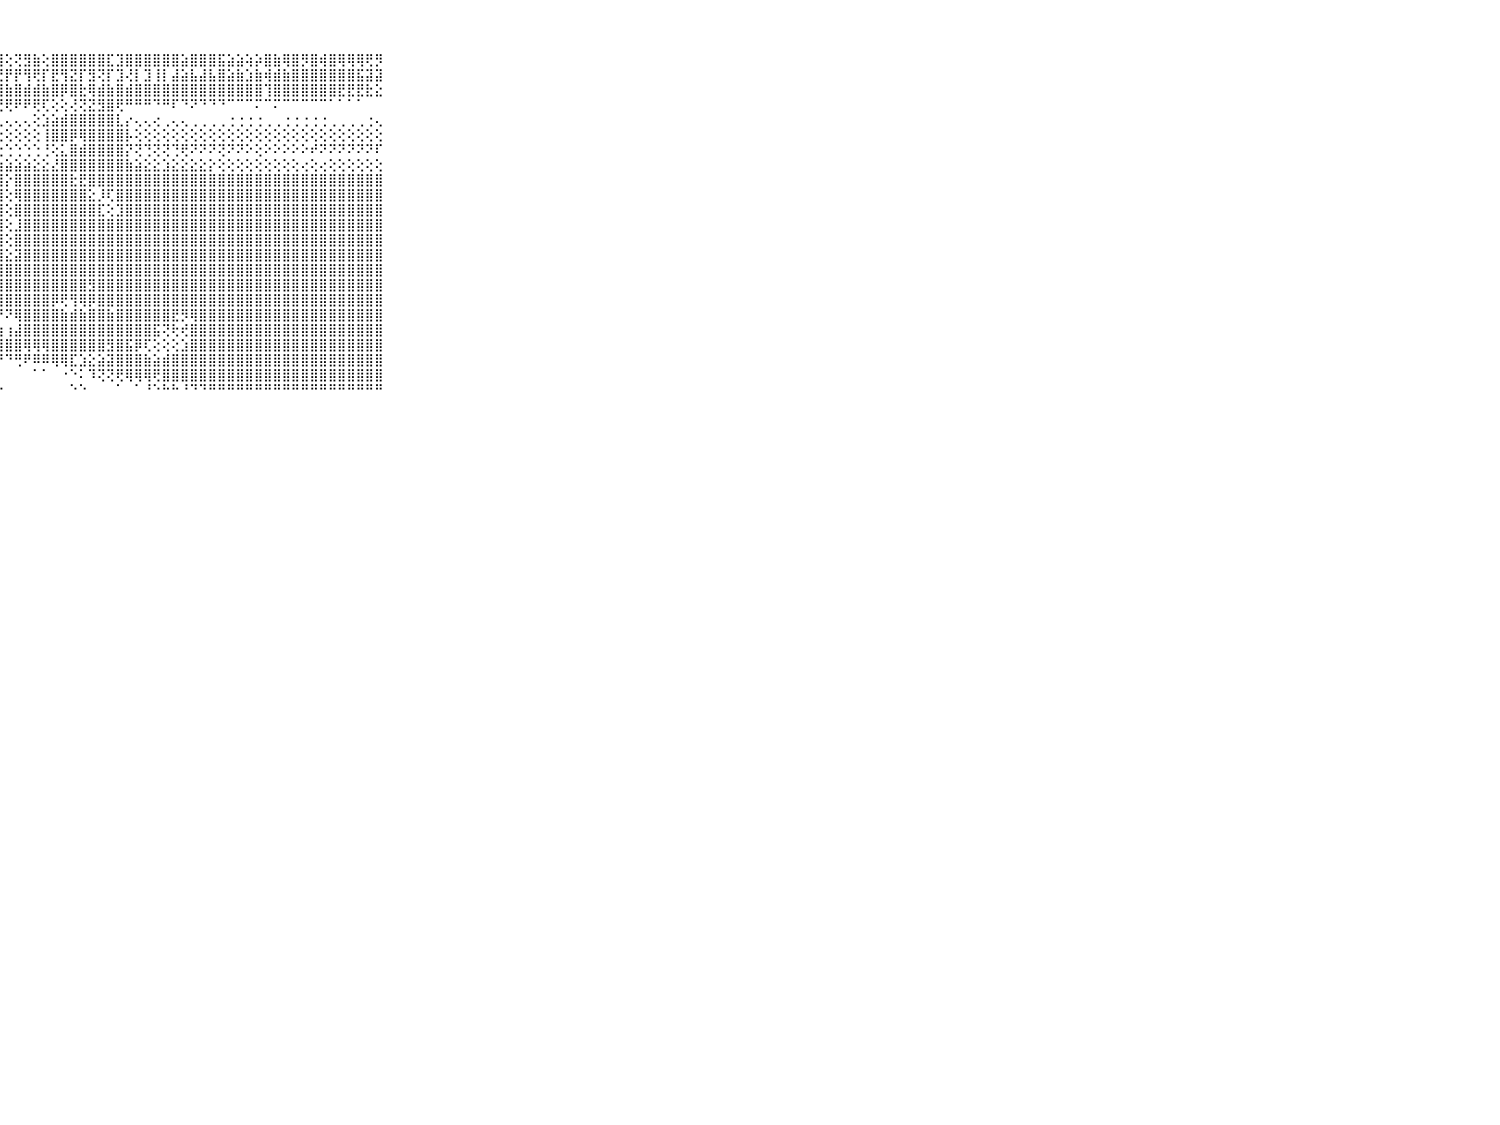

⠀⠀⠀⠀⠀⠀⠀⠀⠀⠀⠀⢕⢕⢕⢕⣼⣿⣧⣯⢕⢸⣯⢇⢕⣿⣿⣼⣿⢕⢝⣻⣷⢕⣿⣿⣿⣿⣿⣿⣏⣹⣿⣿⣿⣿⣿⣿⣵⣿⣿⣿⣯⣵⣵⢵⡵⣿⣷⢿⣿⡻⣿⢾⣿⢿⢿⢿⢟⡻⠀⠀⠀⠀⠀⠀⠀⠀⠀⠀⠀⠀
⠀⠀⠀⠀⠀⠀⠀⠀⠀⠀⠀⣵⡵⡵⢵⢿⢿⣿⡟⡷⣿⢿⢳⡗⡟⢻⢻⢟⡟⡟⢻⢟⡏⣟⢻⣝⡏⣻⢝⡏⣹⢜⡇⣹⢸⡇⣼⣵⣧⣼⣧⣿⣵⣷⣱⣷⢾⣾⣷⣿⣿⣿⣿⣿⣿⣿⣯⣽⣽⠀⠀⠀⠀⠀⠀⠀⠀⠀⠀⠀⠀
⠀⠀⠀⠀⠀⠀⠀⠀⠀⠀⠀⣽⣷⣷⣵⣼⣾⣿⣷⣷⣿⣿⣾⣷⣿⣿⣾⣿⣷⣿⣾⣾⣷⣿⡿⣿⣗⢿⣾⣷⣿⣾⣿⣿⣿⣿⣿⣿⣿⣿⣿⣿⣿⣿⣿⣿⢹⣿⣿⣿⣿⣿⣿⣿⣟⣟⣟⣗⣕⠀⠀⠀⠀⠀⠀⠀⠀⠀⠀⠀⠀
⠀⠀⠀⠀⠀⠀⠀⠀⠀⠀⠀⠻⠿⠿⠿⠿⠿⠿⠿⠿⠿⠿⠿⠿⠿⠟⠟⢟⢟⠟⠟⢟⢏⢕⢕⢜⢝⣝⣻⣿⢟⠛⠛⠛⠙⠛⠏⠙⠝⠙⠙⠙⠉⠉⠉⠍⠉⠍⠉⠉⠉⠉⠉⠁⠁⠁⠁⠀⠀⠀⠀⠀⠀⠀⠀⠀⠀⠀⠀⠀⠀
⠀⠀⠀⠀⠀⠀⠀⠀⠀⠀⠀⢀⢄⢄⢄⢄⢄⢄⢄⢄⢄⢄⢄⢄⢄⢄⢄⢄⢄⢄⢄⢕⣱⣵⣾⣿⣿⣿⣿⣿⣇⡔⢄⢄⢔⢀⢄⢄⢀⢀⢀⢀⢐⢐⢐⢐⢀⢀⢐⢐⢐⢐⢐⢀⢀⢀⢀⢐⢄⠀⠀⠀⠀⠀⠀⠀⠀⠀⠀⠀⠀
⠀⠀⠀⠀⠀⠀⠀⠀⠀⠀⠀⢕⢕⢕⢕⢕⢕⢕⢕⢕⢕⢕⢕⢕⢕⢕⢕⢕⢕⢕⢕⢕⢸⣿⣿⡿⢿⣿⣿⣿⣿⡧⢕⢕⢕⢕⢕⢕⢕⢕⢕⢕⢕⢕⢕⢕⢕⢕⢕⢕⢕⢕⢕⢕⢕⢕⢕⢕⢕⠀⠀⠀⠀⠀⠀⠀⠀⠀⠀⠀⠀
⠀⠀⠀⠀⠀⠀⠀⠀⠀⠀⠀⢅⢕⢅⢅⢅⢅⢑⢕⢕⢑⢑⢑⢑⢑⢑⢑⢑⢑⢑⢑⢑⢘⢕⣅⣿⣾⣿⣿⣿⣿⡝⢝⢙⢝⢝⢙⢟⠝⠝⠝⢝⠝⠝⠕⢕⠕⠕⠕⠕⠕⠞⠝⠝⠝⠝⠝⠝⠏⠀⠀⠀⠀⠀⠀⠀⠀⠀⠀⠀⠀
⠀⠀⠀⠀⠀⠀⠀⠀⠀⠀⠀⣷⣷⣷⣷⣷⣵⣵⣵⣵⣵⣵⣵⣵⣵⣵⣵⣵⣵⣵⣵⣕⣕⣜⣿⣿⣿⣿⣿⣿⣿⣷⣵⣕⣕⣱⣕⣕⣕⣕⡕⢕⢕⢕⢕⢕⢕⢕⢕⢕⢔⢕⢔⢕⢕⢕⢕⢕⢕⠀⠀⠀⠀⠀⠀⠀⠀⠀⠀⠀⠀
⠀⠀⠀⠀⠀⠀⠀⠀⠀⠀⠀⣿⣿⣿⣿⣿⣿⣿⣿⣿⢕⢸⣿⣿⣿⣿⣿⣿⡕⣿⣿⣿⣿⣿⣿⣗⣟⣿⣿⣿⣿⣿⣿⣿⣿⣿⣿⣿⣿⣿⣿⣿⣿⣿⣿⣿⣿⣿⣿⣿⣿⣿⣿⣿⣿⣿⣿⣿⣿⠀⠀⠀⠀⠀⠀⠀⠀⠀⠀⠀⠀
⠀⠀⠀⠀⠀⠀⠀⠀⠀⠀⠀⣿⣿⣿⣿⣿⣿⣿⣿⣿⢕⢸⣿⣿⣿⣿⣿⣿⢕⢿⣿⣿⣿⣿⣿⣿⣿⣕⡸⢏⣿⣿⣿⣿⣿⣿⣿⣿⣿⣿⣿⣿⣿⣿⣿⣿⣿⣿⣿⣿⣿⣿⣿⣿⣿⣿⣿⣿⣿⠀⠀⠀⠀⠀⠀⠀⠀⠀⠀⠀⠀
⠀⠀⠀⠀⠀⠀⠀⠀⠀⠀⠀⣿⣿⣿⣿⣿⣿⣿⣿⣿⢕⢸⣿⣿⣿⣿⣿⣿⢕⣿⣿⣿⣿⣿⣿⣿⣿⣿⣏⢕⣹⣿⣿⣿⣿⣿⣿⣿⣿⣿⣿⣿⣿⣿⣿⣿⣿⣿⣿⣿⣿⣿⣿⣿⣿⣿⣿⣿⣿⠀⠀⠀⠀⠀⠀⠀⠀⠀⠀⠀⠀
⠀⠀⠀⠀⠀⠀⠀⠀⠀⠀⠀⣿⣿⣿⣿⣿⣿⣿⣿⣿⢕⢸⣿⣿⣿⣿⣿⣿⢕⣸⣿⣿⣿⣿⣿⣿⣿⣿⣿⣿⣿⣿⣿⣿⣿⣿⣿⣿⣿⣿⣿⣿⣿⣿⣿⣿⣿⣿⣿⣿⣿⣿⣿⣿⣿⣿⣿⣿⣿⠀⠀⠀⠀⠀⠀⠀⠀⠀⠀⠀⠀
⠀⠀⠀⠀⠀⠀⠀⠀⠀⠀⠀⣿⣿⣿⣿⣿⣿⣿⣿⣿⢕⢸⣿⣿⣿⣿⣿⣿⢕⣿⣿⣿⣿⣿⣿⣿⣿⣿⣿⣿⣿⣿⣿⣿⣿⣿⣿⣿⣿⣿⣿⣿⣿⣿⣿⣿⣿⣿⣿⣿⣿⣿⣿⣿⣿⣿⣿⣿⣿⠀⠀⠀⠀⠀⠀⠀⠀⠀⠀⠀⠀
⠀⠀⠀⠀⠀⠀⠀⠀⠀⠀⠀⣿⣿⣿⣿⣿⣿⣿⣿⣿⣵⣼⣿⣿⣿⣿⣿⣿⣕⣽⣿⣿⣿⣿⣿⣿⣿⣿⣿⣿⣿⣿⣿⣿⣿⣿⣿⣿⣿⣿⣿⣿⣿⣿⣿⣿⣿⣿⣿⣿⣿⣿⣿⣿⣿⣿⣿⣿⣿⠀⠀⠀⠀⠀⠀⠀⠀⠀⠀⠀⠀
⠀⠀⠀⠀⠀⠀⠀⠀⠀⠀⠀⣿⣿⣿⣿⣿⣿⣿⣿⣿⣿⣿⣿⣿⣿⣿⣿⣿⣿⣿⣿⣿⣿⣿⣿⣿⣿⣿⣿⣿⣿⣿⣿⣿⣿⣿⣿⣿⣿⣿⣿⣿⣿⣿⣿⣿⣿⣿⣿⣿⣿⣿⣿⣿⣿⣿⣿⣿⣿⠀⠀⠀⠀⠀⠀⠀⠀⠀⠀⠀⠀
⠀⠀⠀⠀⠀⠀⠀⠀⠀⠀⠀⢿⢿⢿⣿⣿⣿⣿⣿⣿⣿⣿⣿⣿⣿⣿⣿⣿⣿⣿⣿⣿⣿⣿⣿⣿⣿⣻⣿⣿⣿⣿⣿⣿⣿⣿⣿⣿⣿⣿⣿⣿⣿⣿⣿⣿⣿⣿⣿⣿⣿⣿⣿⣿⣿⣿⣿⣿⣿⠀⠀⠀⠀⠀⠀⠀⠀⠀⠀⠀⠀
⠀⠀⠀⠀⠀⠀⠀⠀⠀⠀⠀⢕⢕⢕⠕⠕⠕⢕⢕⢺⢿⡟⡟⢕⢕⢕⣝⣿⣿⣿⣿⣿⣿⡿⢟⢻⢿⡿⣿⣿⣿⣿⣿⣿⣿⣿⣿⣿⣿⣿⣿⣿⣿⣿⣿⣿⣿⣿⣿⣿⣿⣿⣿⣿⣿⣿⣿⣿⣿⠀⠀⠀⠀⠀⠀⠀⠀⠀⠀⠀⠀
⠀⠀⠀⠀⠀⠀⠀⠀⠀⠀⠀⢕⢕⢕⠐⠅⠄⠄⢄⢄⢁⢁⢁⠁⠑⠜⠑⠙⠝⢿⣿⣿⣿⣿⣷⣾⣷⣿⣿⣷⣿⣿⣿⣿⣿⣿⣟⡻⢿⣿⣿⣿⣿⣿⣿⣿⣿⣿⣿⣿⣿⣿⣿⣿⣿⣿⣿⣿⣿⠀⠀⠀⠀⠀⠀⠀⠀⠀⠀⠀⠀
⠀⠀⠀⠀⠀⠀⠀⠀⠀⠀⠀⢕⢕⢕⢕⢔⢕⢕⢕⢱⣽⡇⢕⢑⢑⢑⢕⢰⢰⣼⣿⣿⣿⣿⣿⣿⣿⣿⣿⣿⣿⣿⣿⣿⣯⢝⢗⢞⣿⣿⣿⣿⣿⣿⣿⣿⣿⣿⣿⣿⣿⣿⣿⣿⣿⣿⣿⣿⣿⠀⠀⠀⠀⠀⠀⠀⠀⠀⠀⠀⠀
⠀⠀⠀⠀⠀⠀⠀⠀⠀⠀⠀⠑⠕⠕⠕⠕⠑⠕⠕⠜⠻⢇⢕⢕⢕⢕⢕⢸⣿⣿⢿⢿⢿⣿⣿⣿⣿⣿⣿⣻⣿⣯⡿⢏⢕⢕⢕⣱⣿⣿⣿⣿⣿⣿⣿⣿⣿⣿⣿⣿⣿⣿⣿⣿⣿⣿⣿⣿⣿⠀⠀⠀⠀⠀⠀⠀⠀⠀⠀⠀⠀
⠀⠀⠀⠀⠀⠀⠀⠀⠀⠀⠀⠀⠀⠀⠀⠀⠁⠁⠑⠕⠕⠕⠄⠕⠁⠅⠅⠘⠙⢛⠟⠿⠿⢿⢿⣏⣱⣕⣵⣽⣿⣿⣿⣷⣵⣾⣿⣿⣿⣿⣿⣿⣿⣿⣿⣿⣿⣿⣿⣿⣿⣿⣿⣿⣿⣿⣿⣿⣿⠀⠀⠀⠀⠀⠀⠀⠀⠀⠀⠀⠀
⠀⠀⠀⠀⠀⠀⠀⠀⠀⠀⠀⠀⠀⠀⠀⢀⠄⢀⢀⢀⠀⠀⠀⠀⠐⠀⠀⠀⠀⠀⠀⠁⠁⠀⠐⠑⠅⠹⢝⢝⢟⢿⢿⢿⢟⣿⣿⣿⣿⣿⣿⣿⣿⣿⣿⣿⣿⣿⣿⣿⣿⣿⣿⣿⣿⣿⣿⣿⣿⠀⠀⠀⠀⠀⠀⠀⠀⠀⠀⠀⠀
⠀⠀⠀⠀⠀⠀⠀⠀⠀⠀⠀⠀⠀⠀⠀⠀⠀⠀⠀⠀⠑⠁⠁⠁⠐⠐⠀⠐⠀⠀⠀⠀⠀⠀⠀⠑⠑⠀⠀⠀⠁⠀⠁⠘⠑⠓⠓⠘⠙⠙⠛⠛⠛⠛⠛⠛⠛⠛⠛⠛⠛⠛⠛⠛⠛⠛⠛⠛⠛⠀⠀⠀⠀⠀⠀⠀⠀⠀⠀⠀⠀